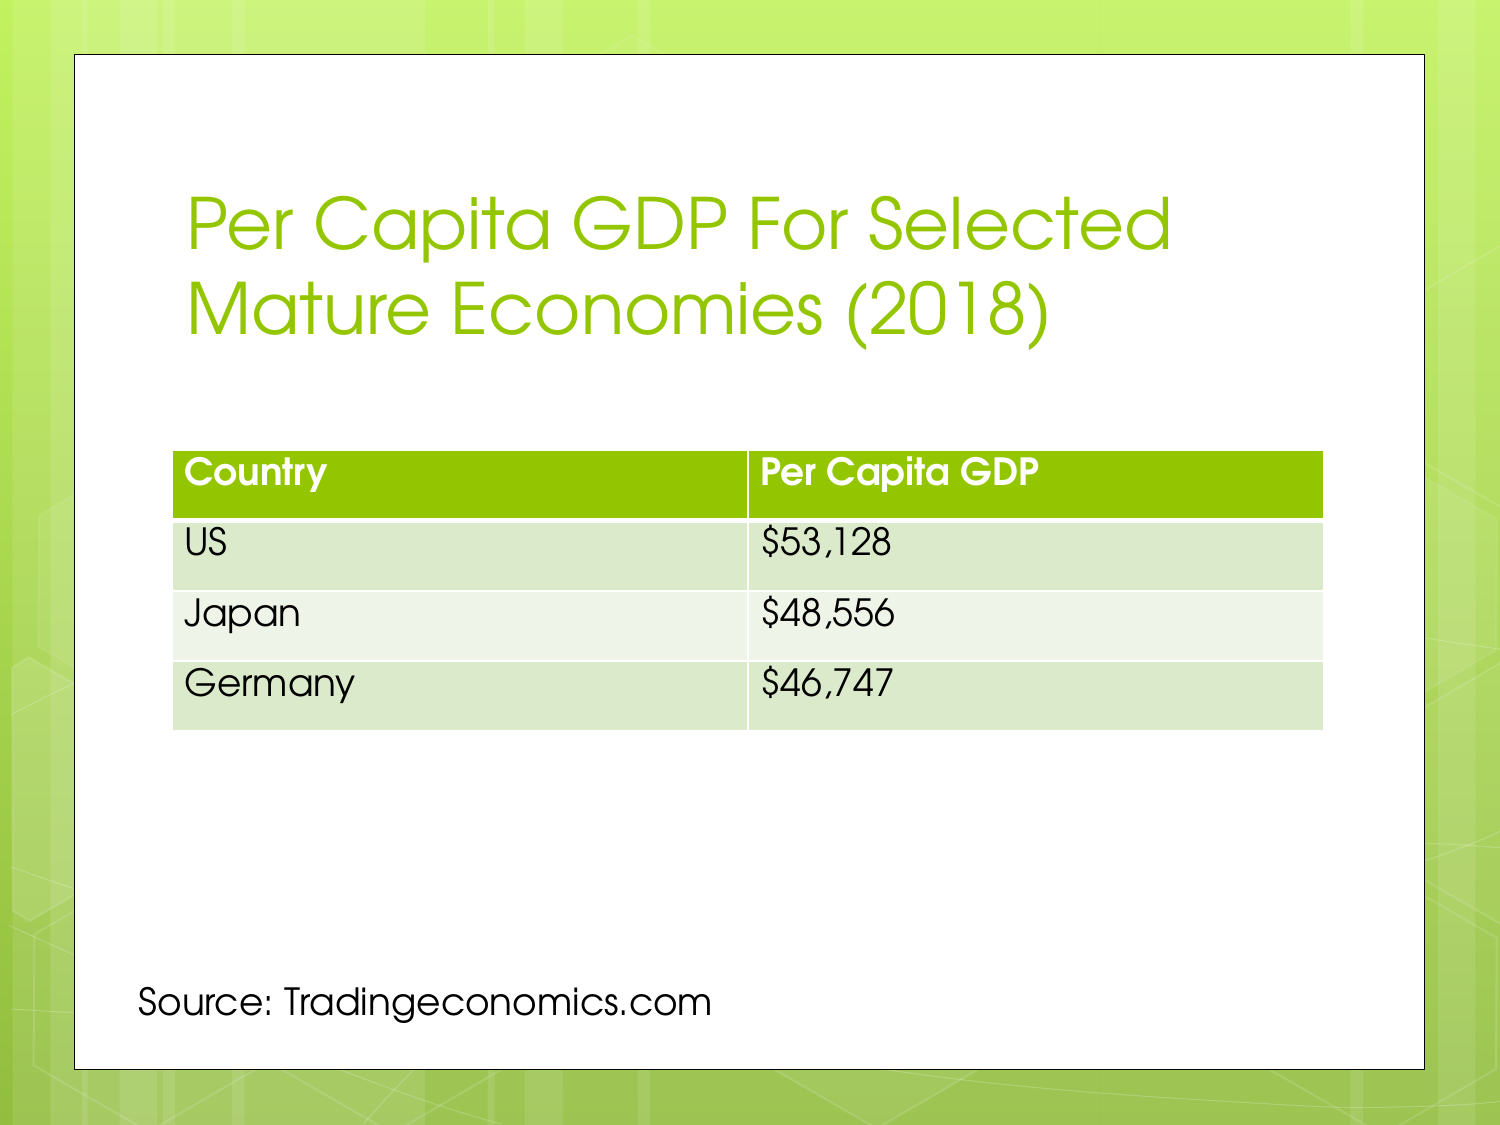

# Per Capita GDP For Selected Mature Economies (2018)
| Country | Per Capita GDP |
| --- | --- |
| US | $53,128 |
| Japan | $48,556 |
| Germany | $46,747 |
Source: Tradingeconomics.com